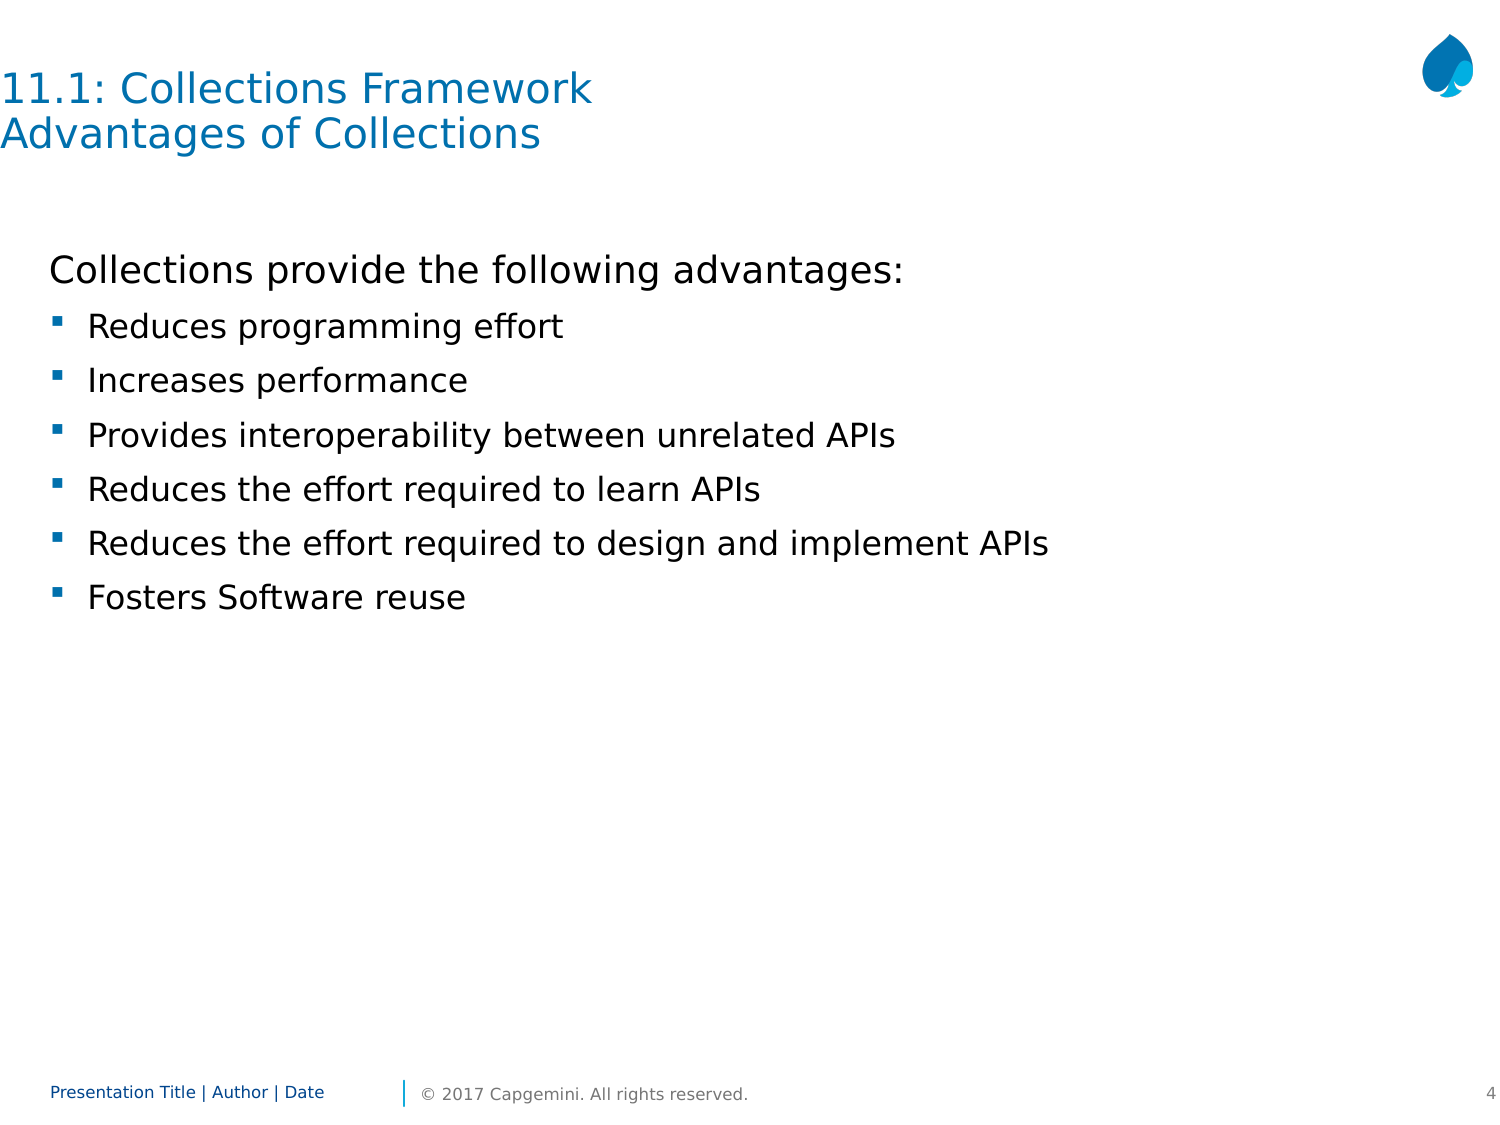

11.1: Collections Framework
Advantages of Collections
Collections provide the following advantages:
Reduces programming effort
Increases performance
Provides interoperability between unrelated APIs
Reduces the effort required to learn APIs
Reduces the effort required to design and implement APIs
Fosters Software reuse